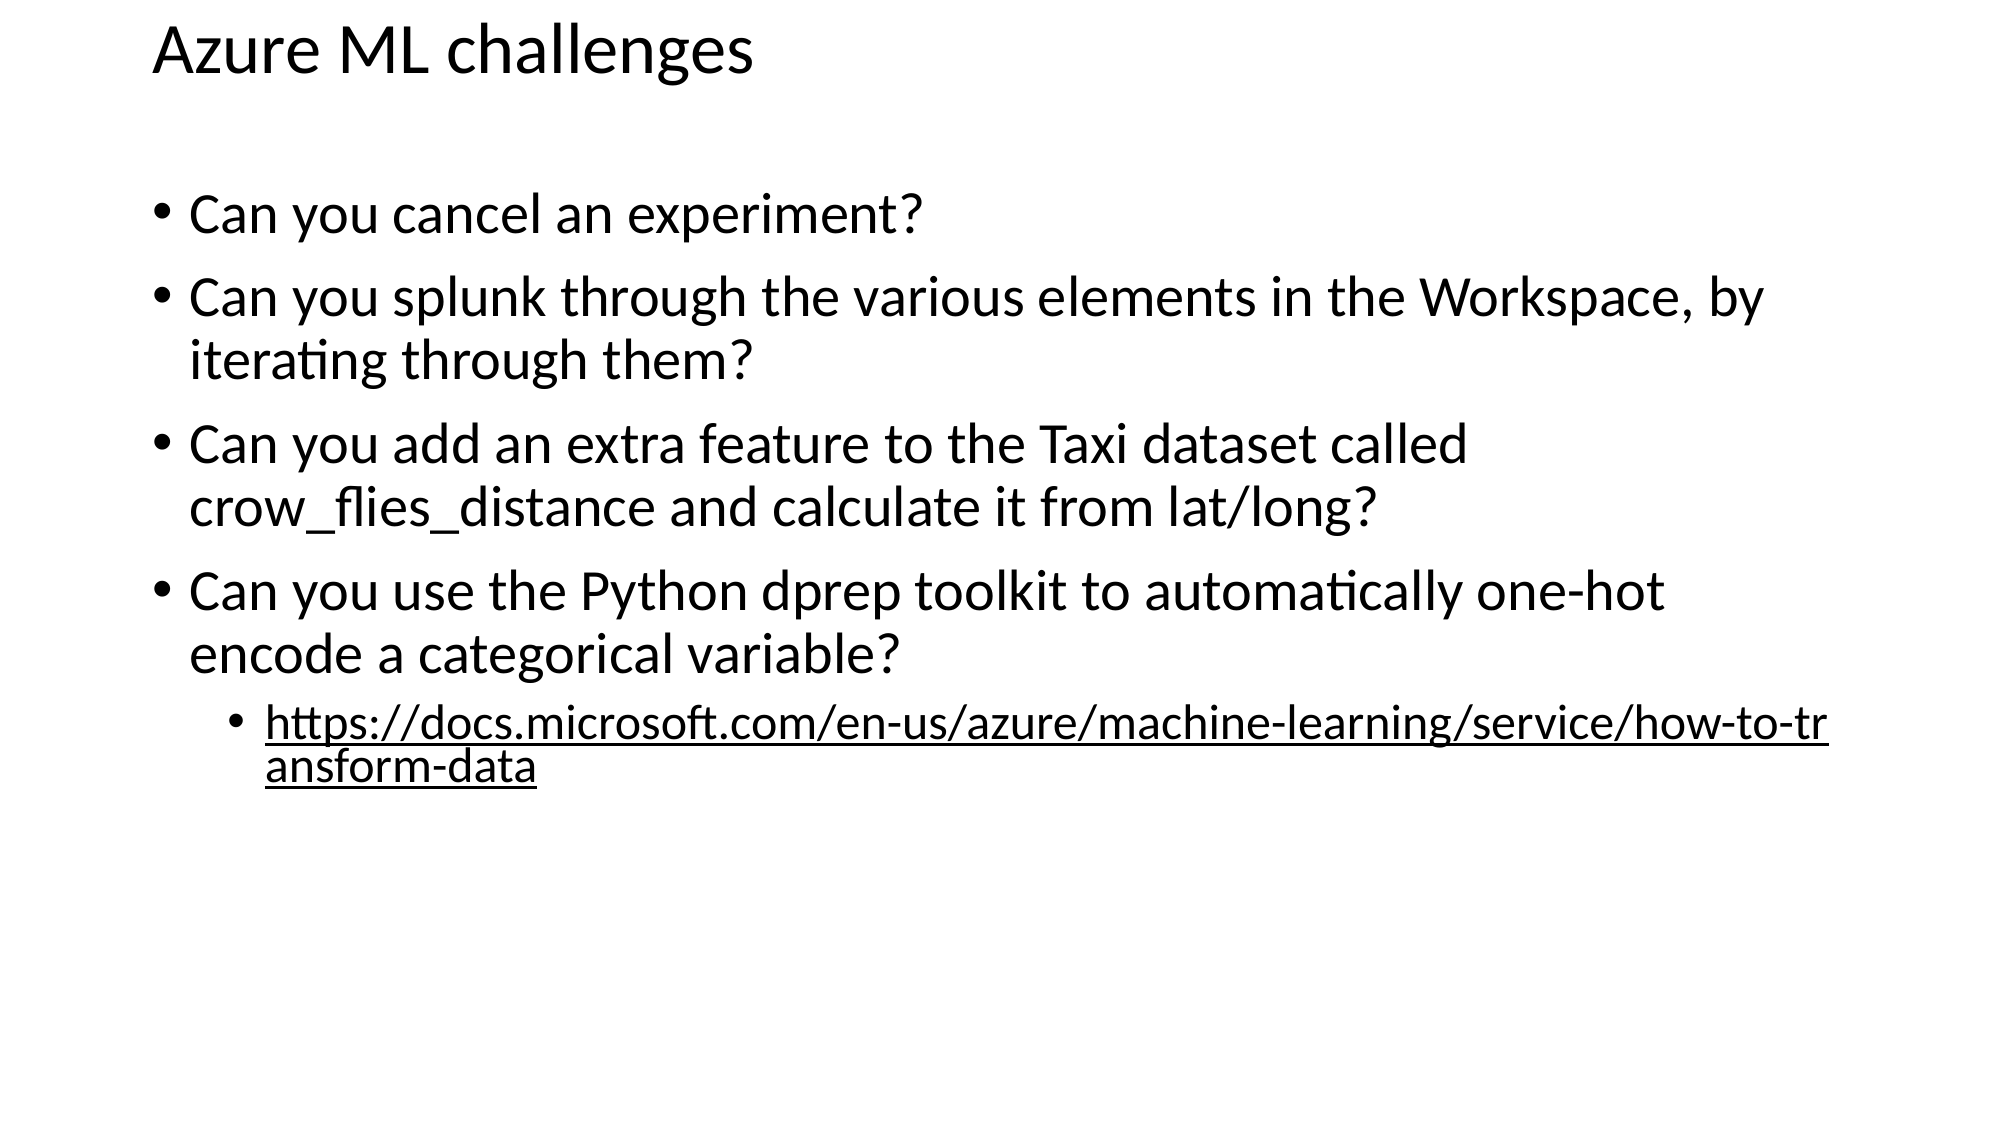

# Azure ML challenges
Can you cancel an experiment?
Can you splunk through the various elements in the Workspace, by iterating through them?
Can you add an extra feature to the Taxi dataset called crow_flies_distance and calculate it from lat/long?
Can you use the Python dprep toolkit to automatically one-hot encode a categorical variable?
https://docs.microsoft.com/en-us/azure/machine-learning/service/how-to-transform-data